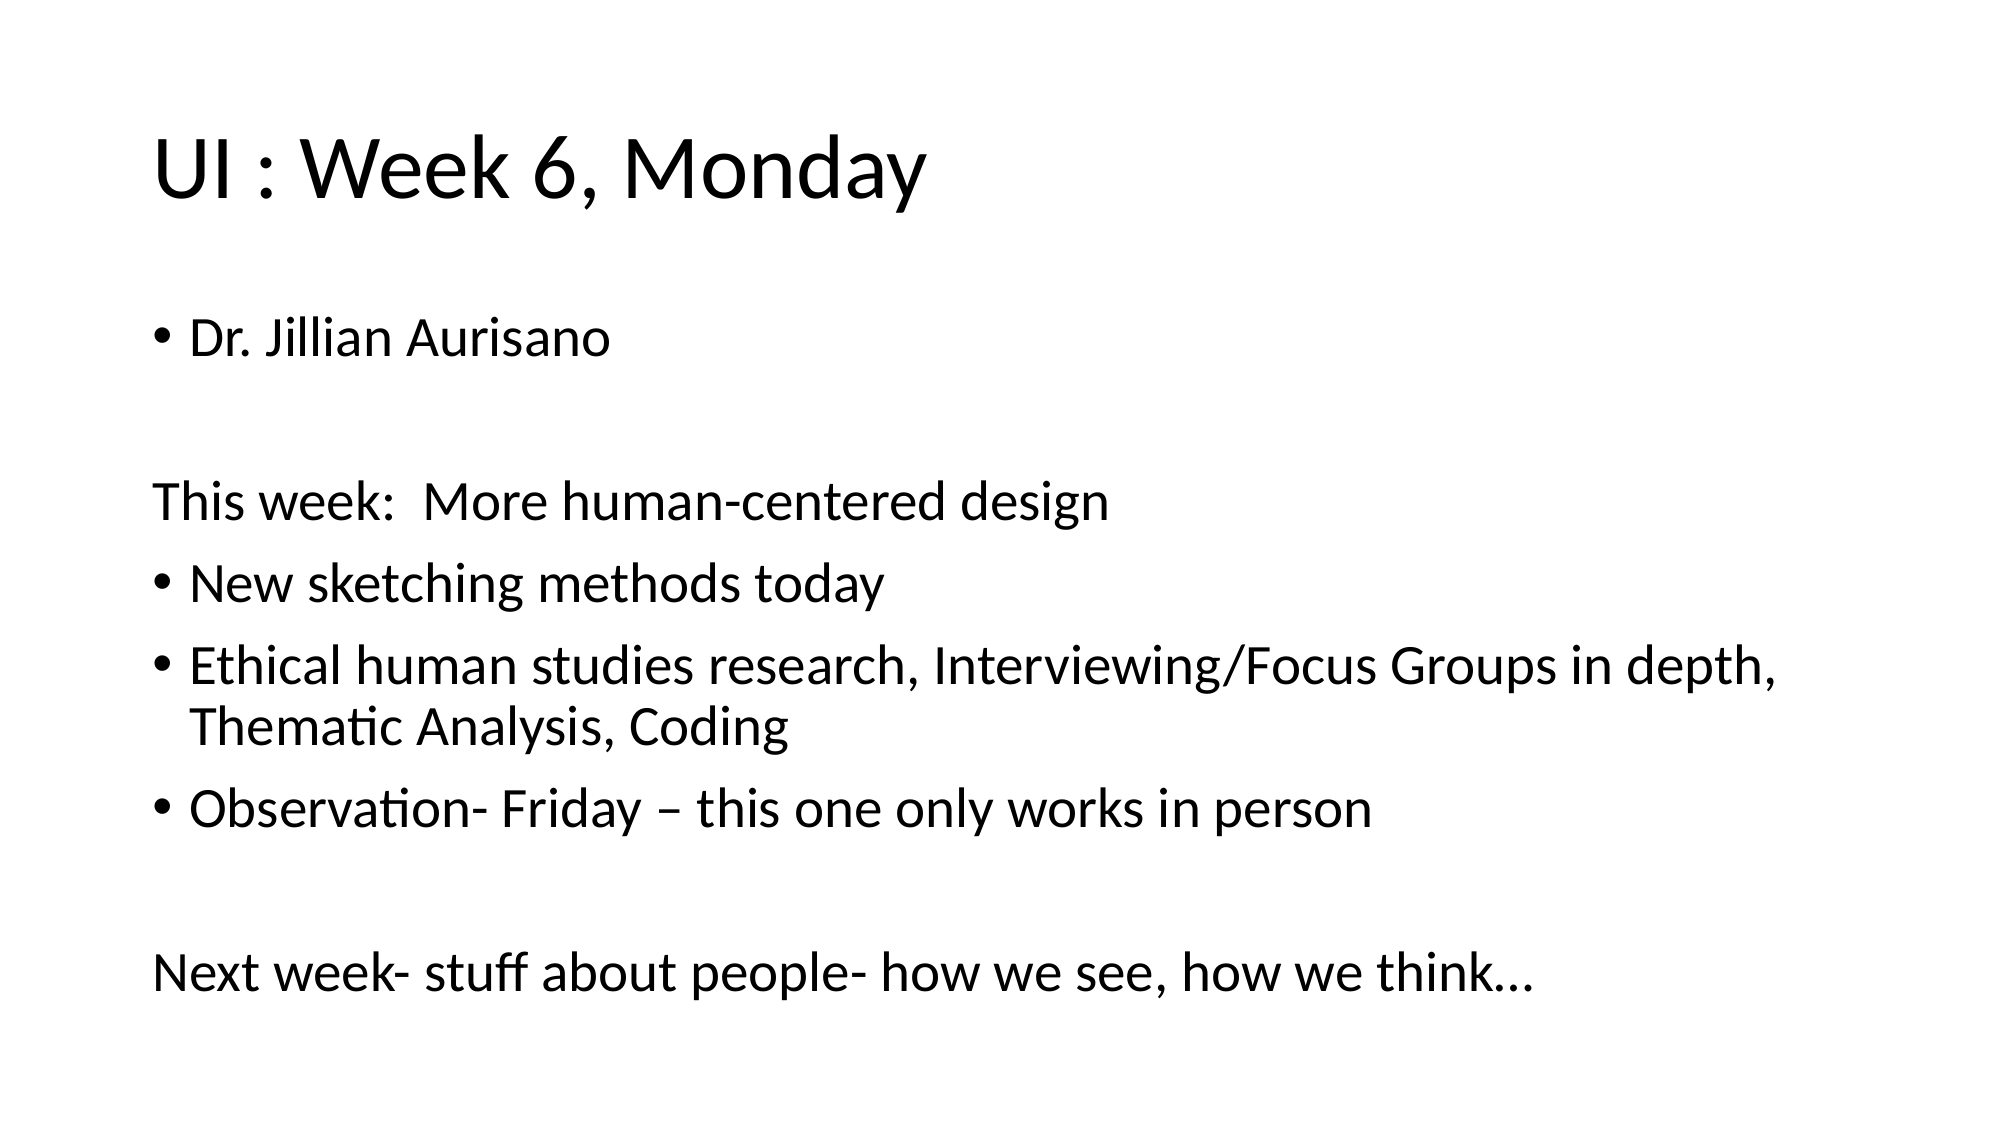

# UI : Week 6, Monday
Dr. Jillian Aurisano

This week:  More human-centered design
New sketching methods today
Ethical human studies research, Interviewing/Focus Groups in depth, Thematic Analysis, Coding
Observation- Friday – this one only works in person

Next week- stuff about people- how we see, how we think…